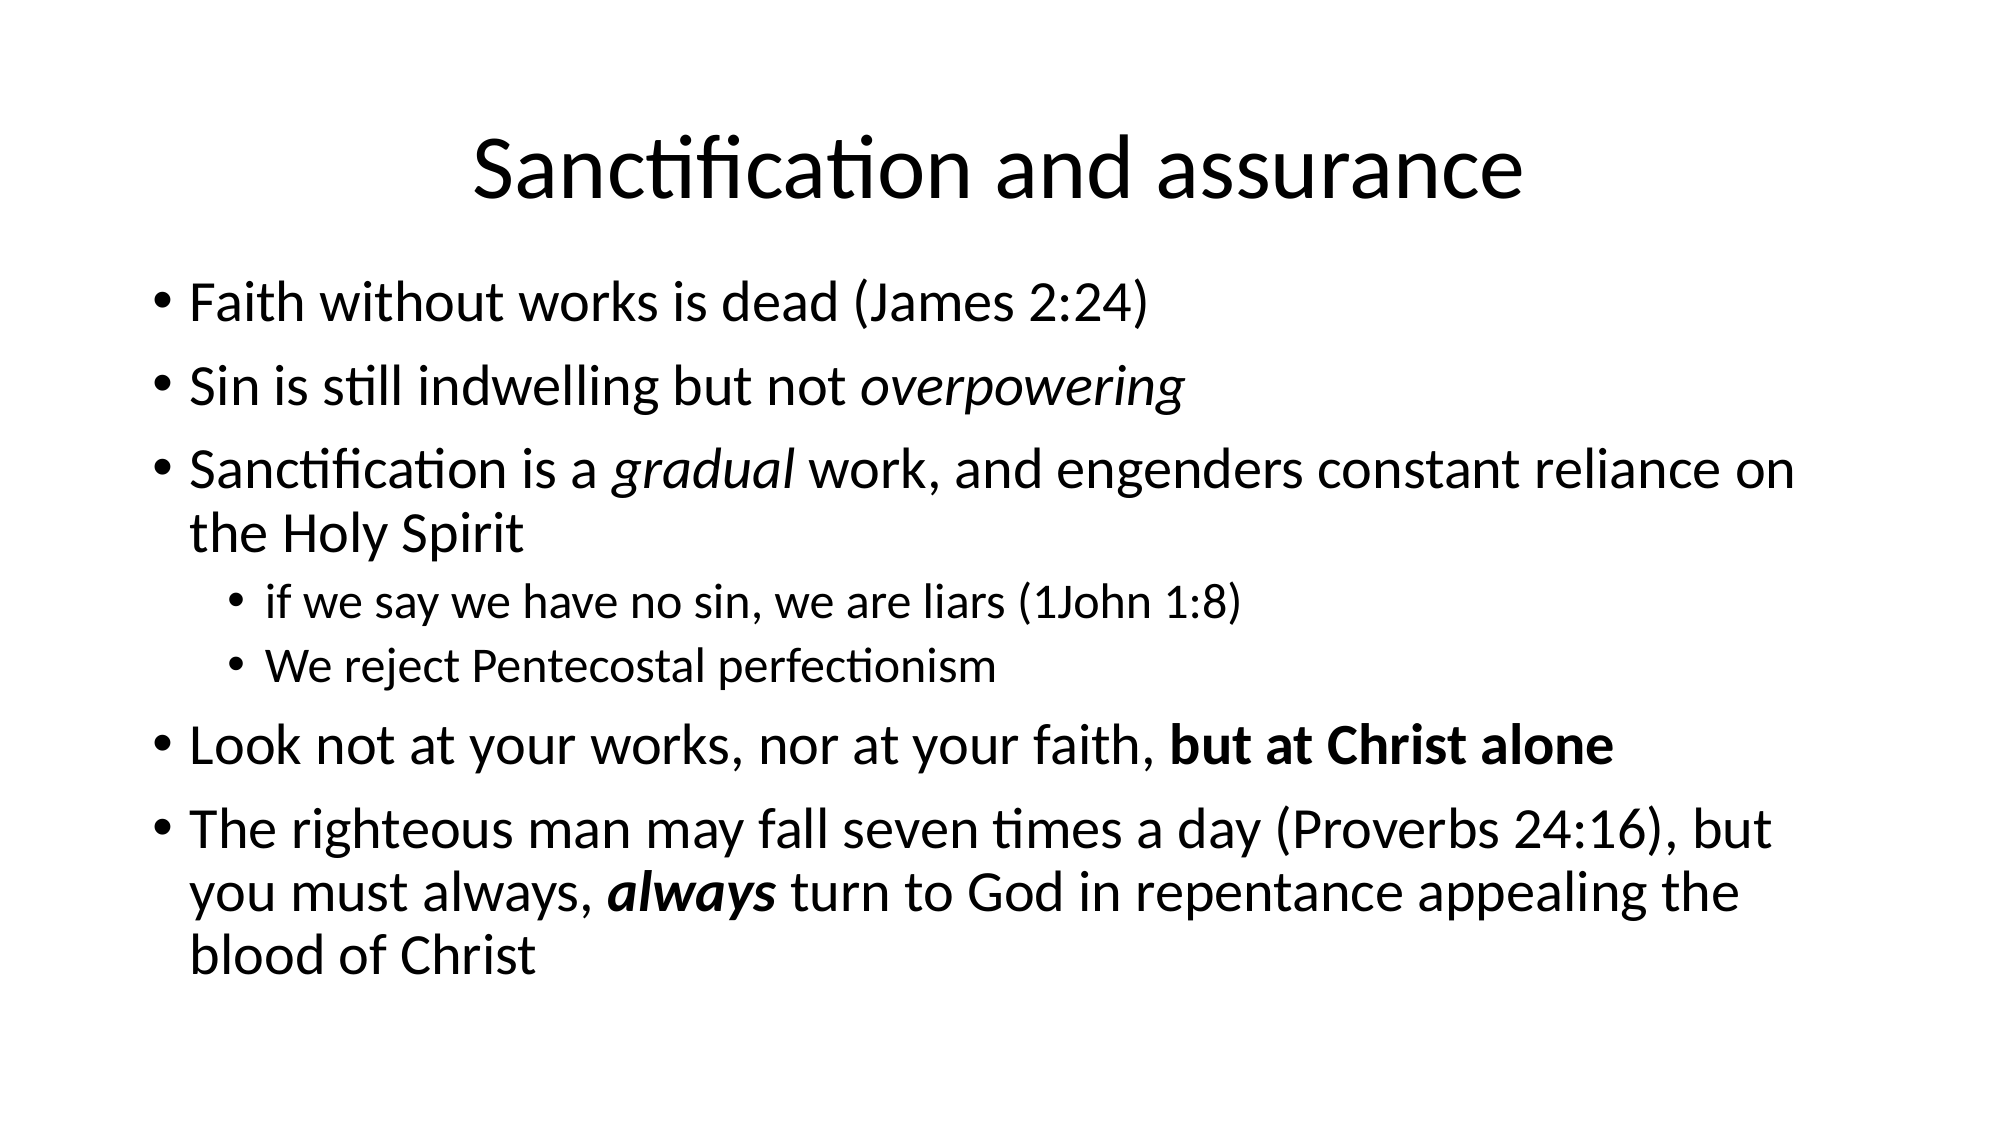

# Sanctification and assurance
Faith without works is dead (James 2:24)
Sin is still indwelling but not overpowering
Sanctification is a gradual work, and engenders constant reliance on the Holy Spirit
if we say we have no sin, we are liars (1John 1:8)
We reject Pentecostal perfectionism
Look not at your works, nor at your faith, but at Christ alone
The righteous man may fall seven times a day (Proverbs 24:16), but you must always, always turn to God in repentance appealing the blood of Christ